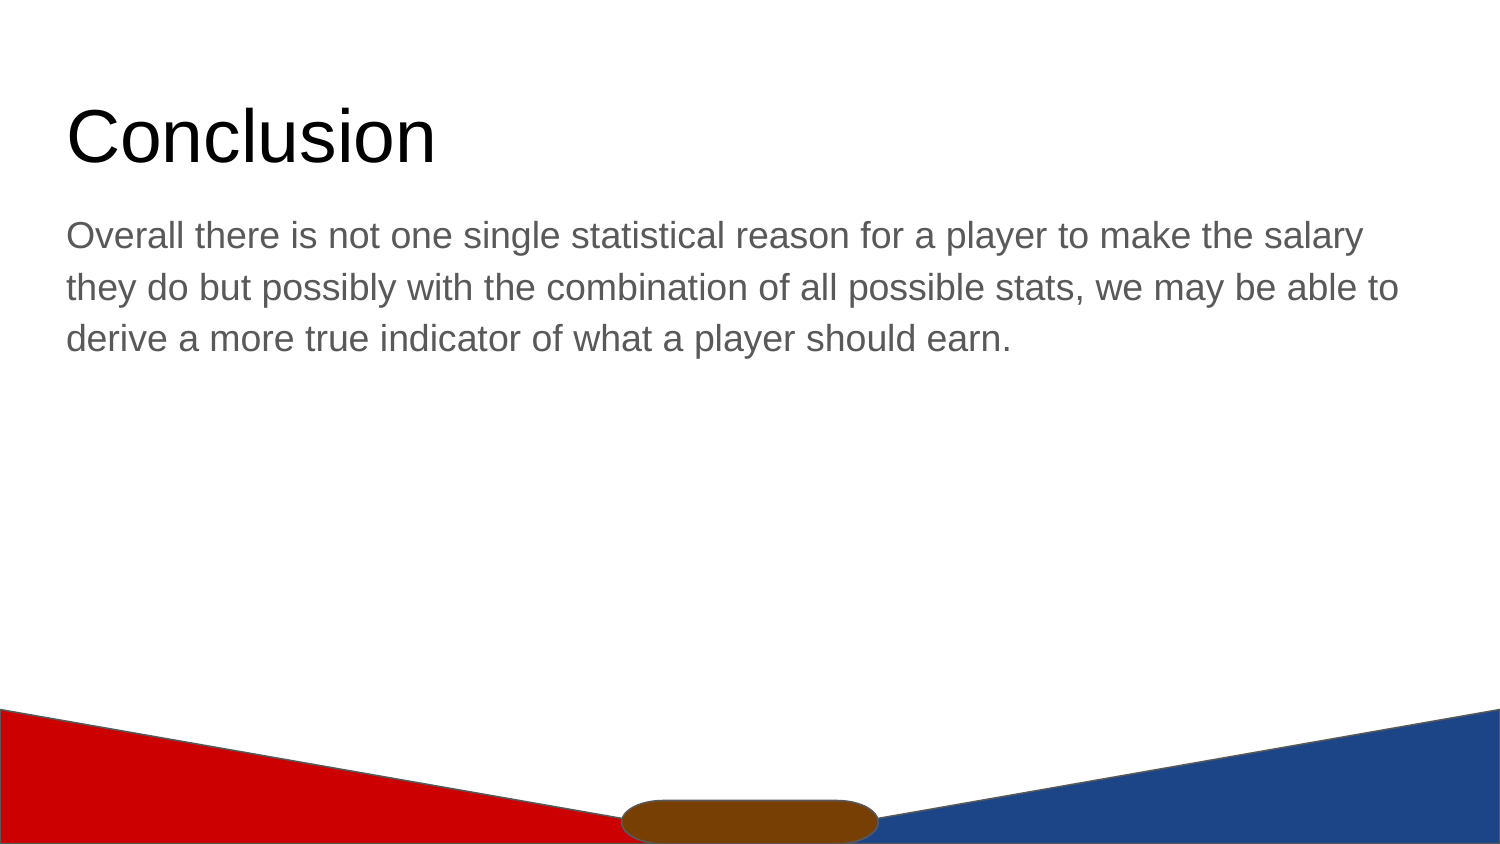

# Conclusion
Overall there is not one single statistical reason for a player to make the salary they do but possibly with the combination of all possible stats, we may be able to derive a more true indicator of what a player should earn.